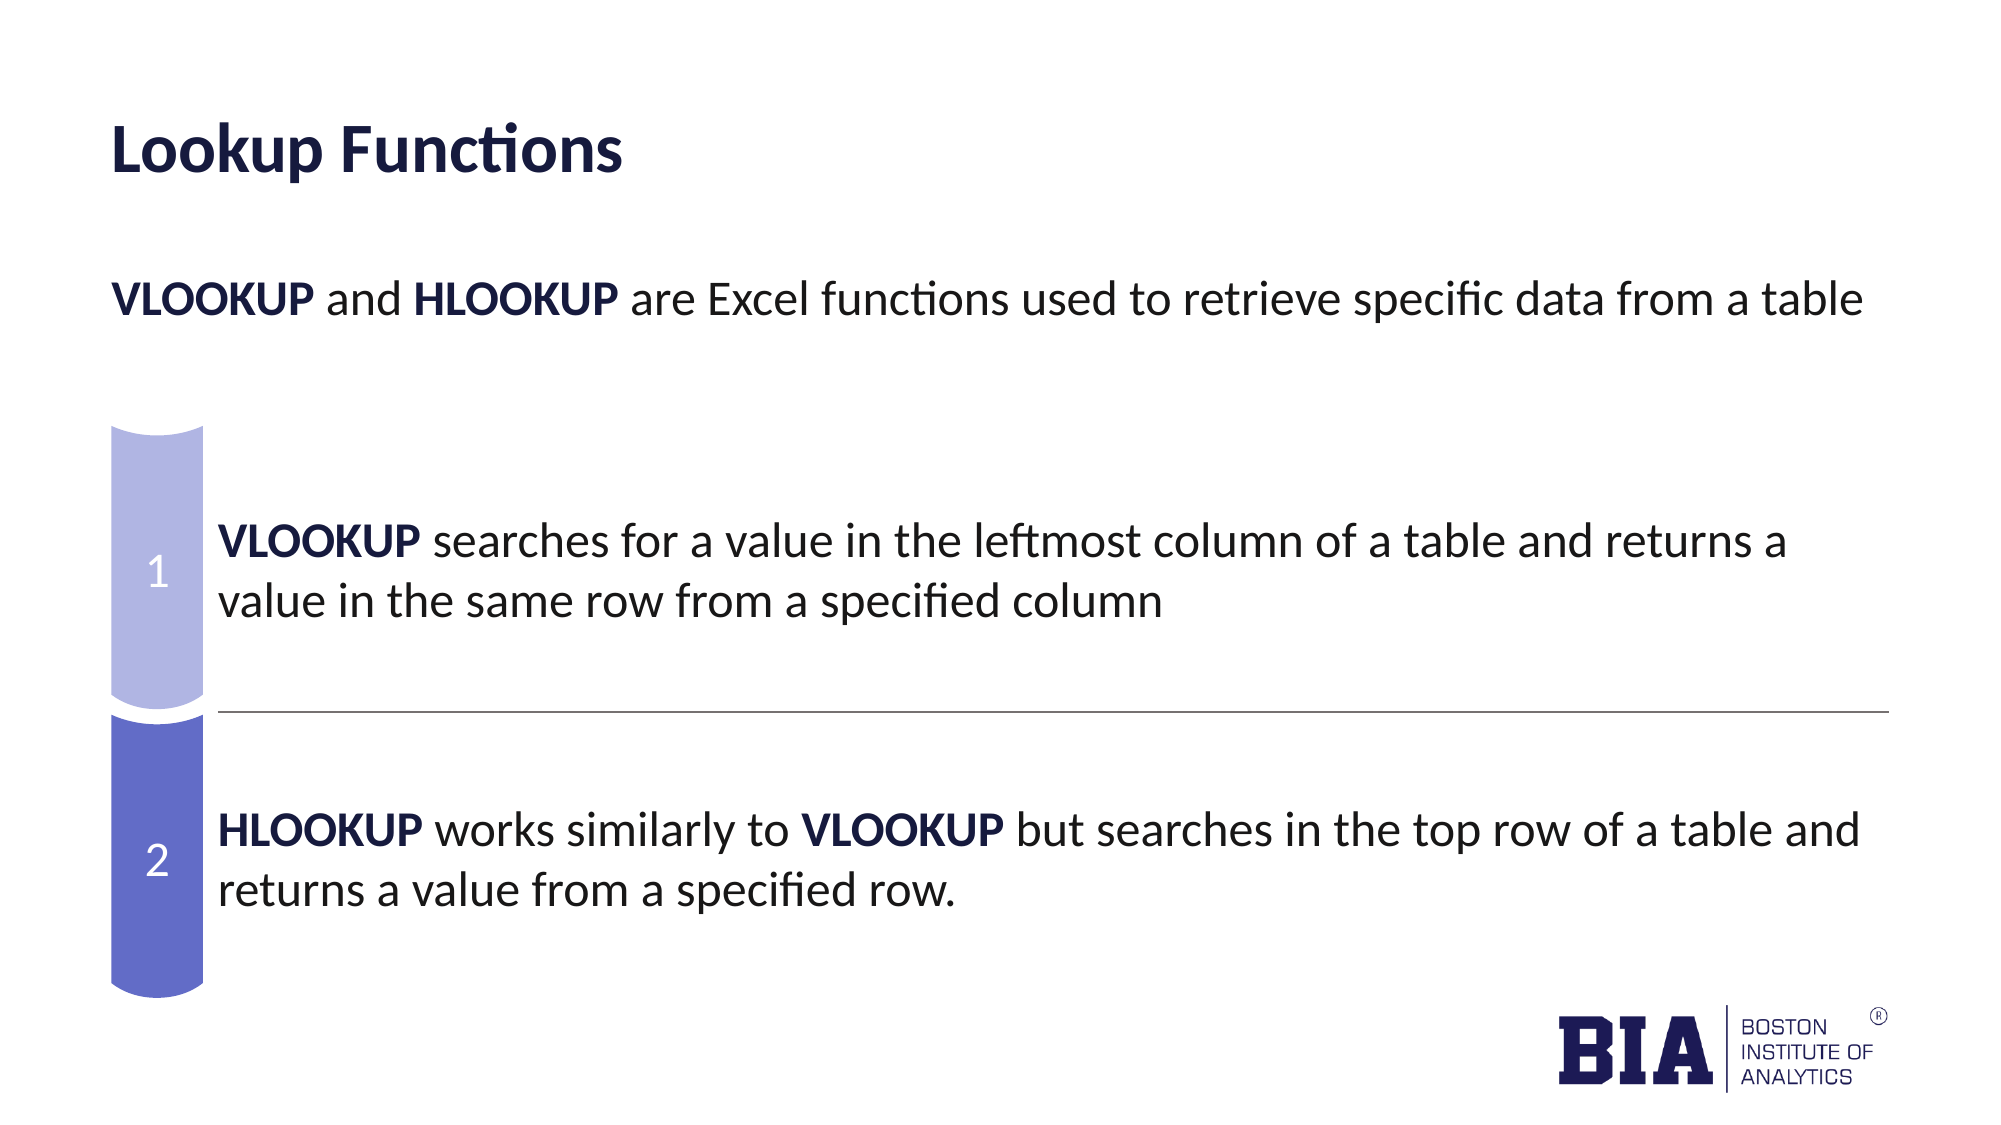

# Lookup Functions
VLOOKUP and HLOOKUP are Excel functions used to retrieve specific data from a table
VLOOKUP searches for a value in the leftmost column of a table and returns a value in the same row from a specified column
1
HLOOKUP works similarly to VLOOKUP but searches in the top row of a table and returns a value from a specified row.
2